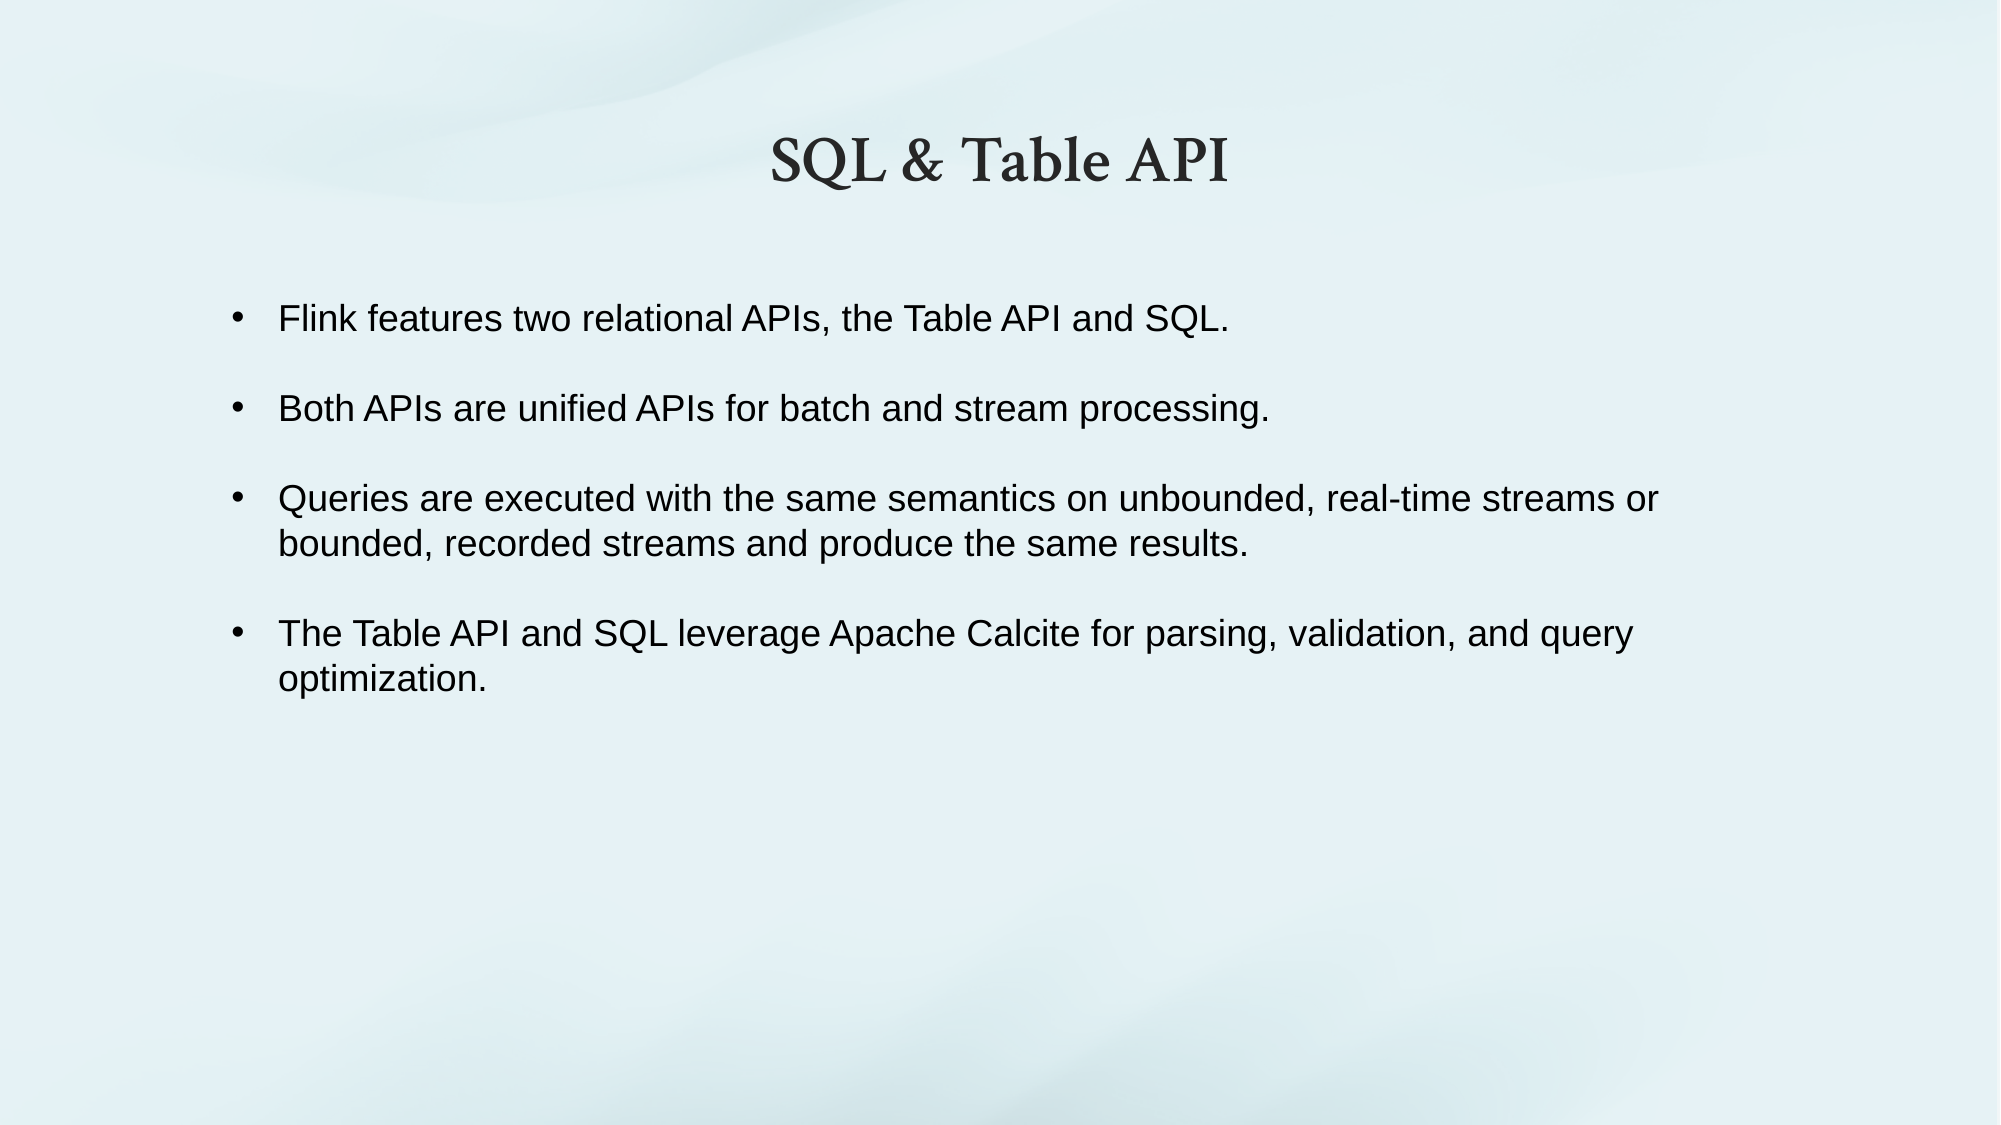

# SQL & Table API

Flink features two relational APIs, the Table API and SQL.

Both APIs are unified APIs for batch and stream processing.

Queries are executed with the same semantics on unbounded, real-time streams or bounded, recorded streams and produce the same results.

The Table API and SQL leverage Apache Calcite for parsing, validation, and query optimization.